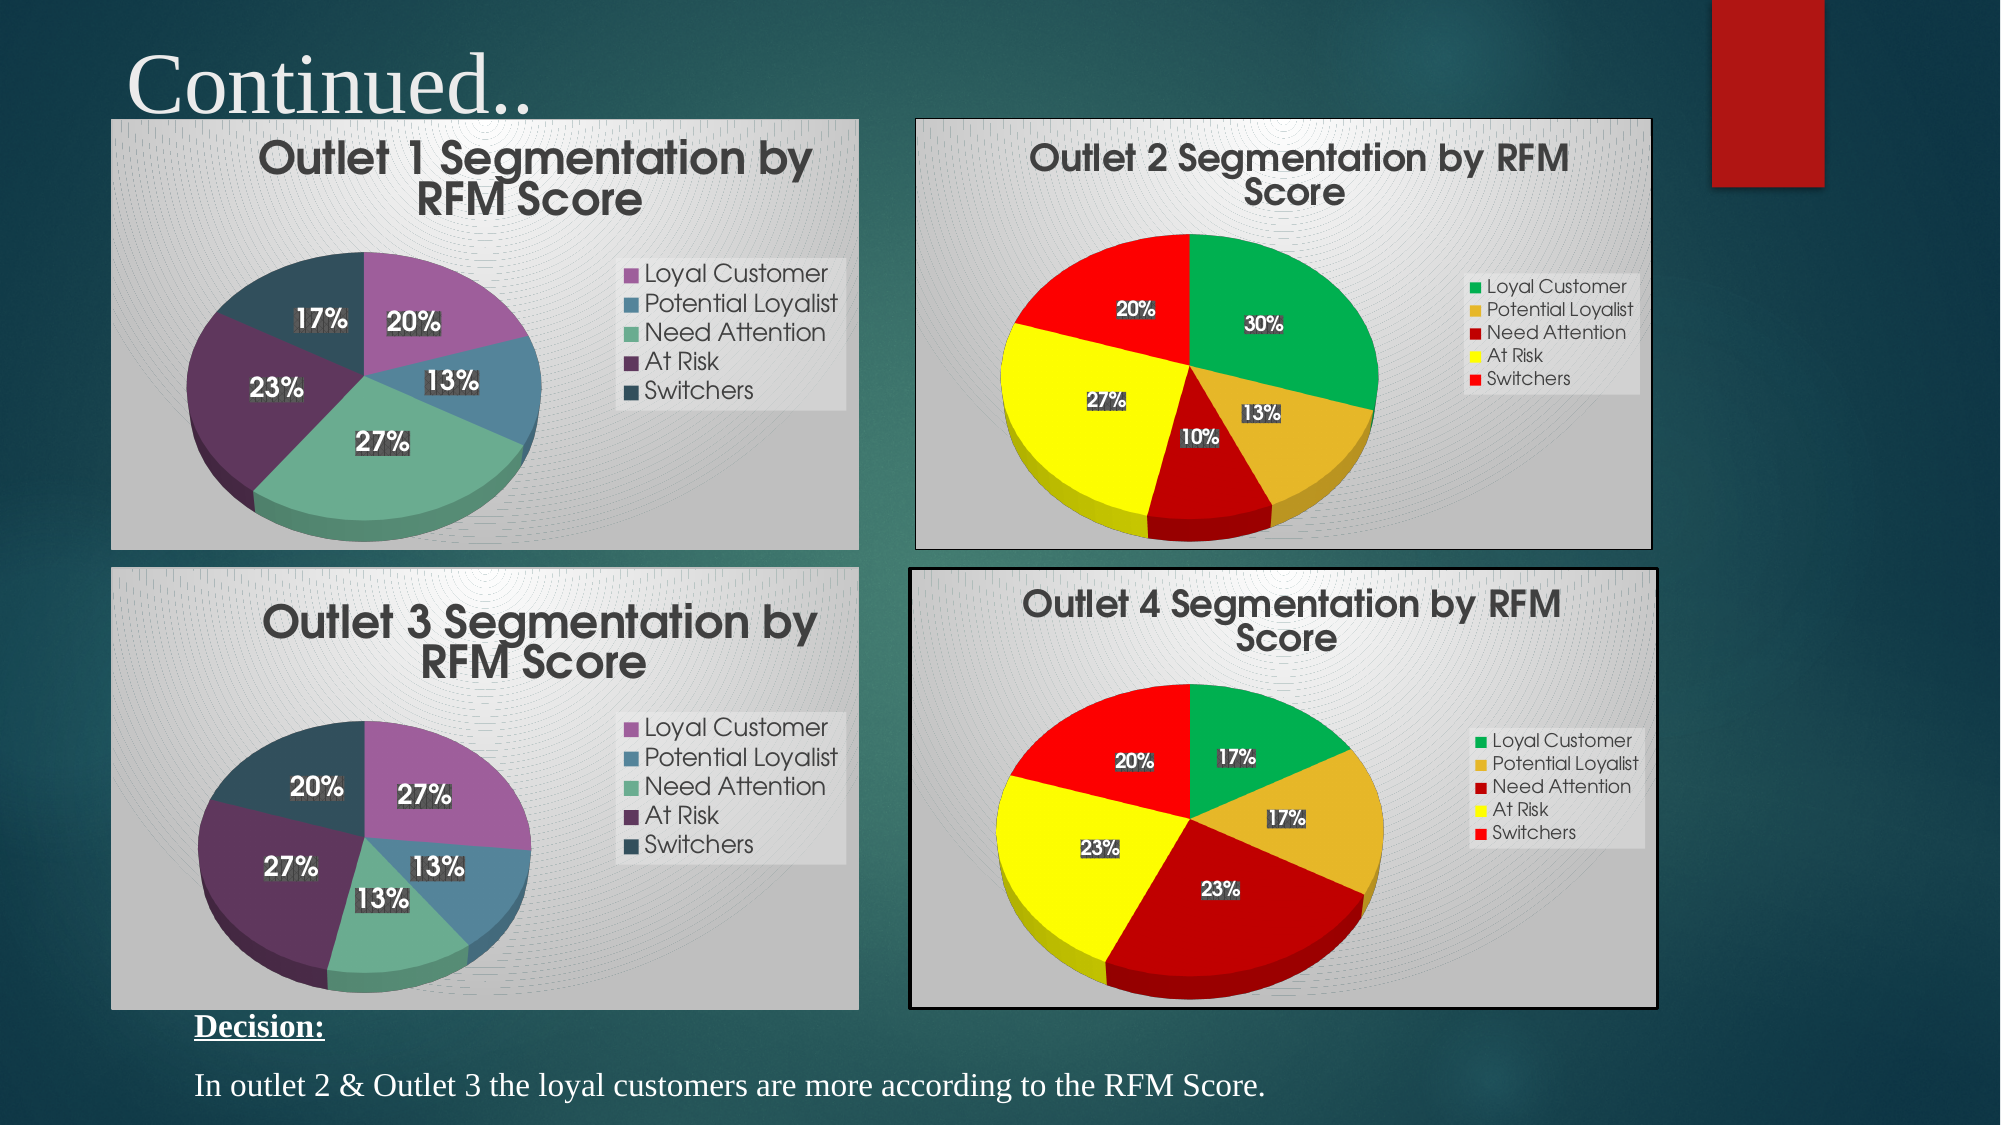

# Continued..

[unsupported chart]

[unsupported chart]

[unsupported chart]

[unsupported chart]

Decision:
In outlet 2 & Outlet 3 the loyal customers are more according to the RFM Score.